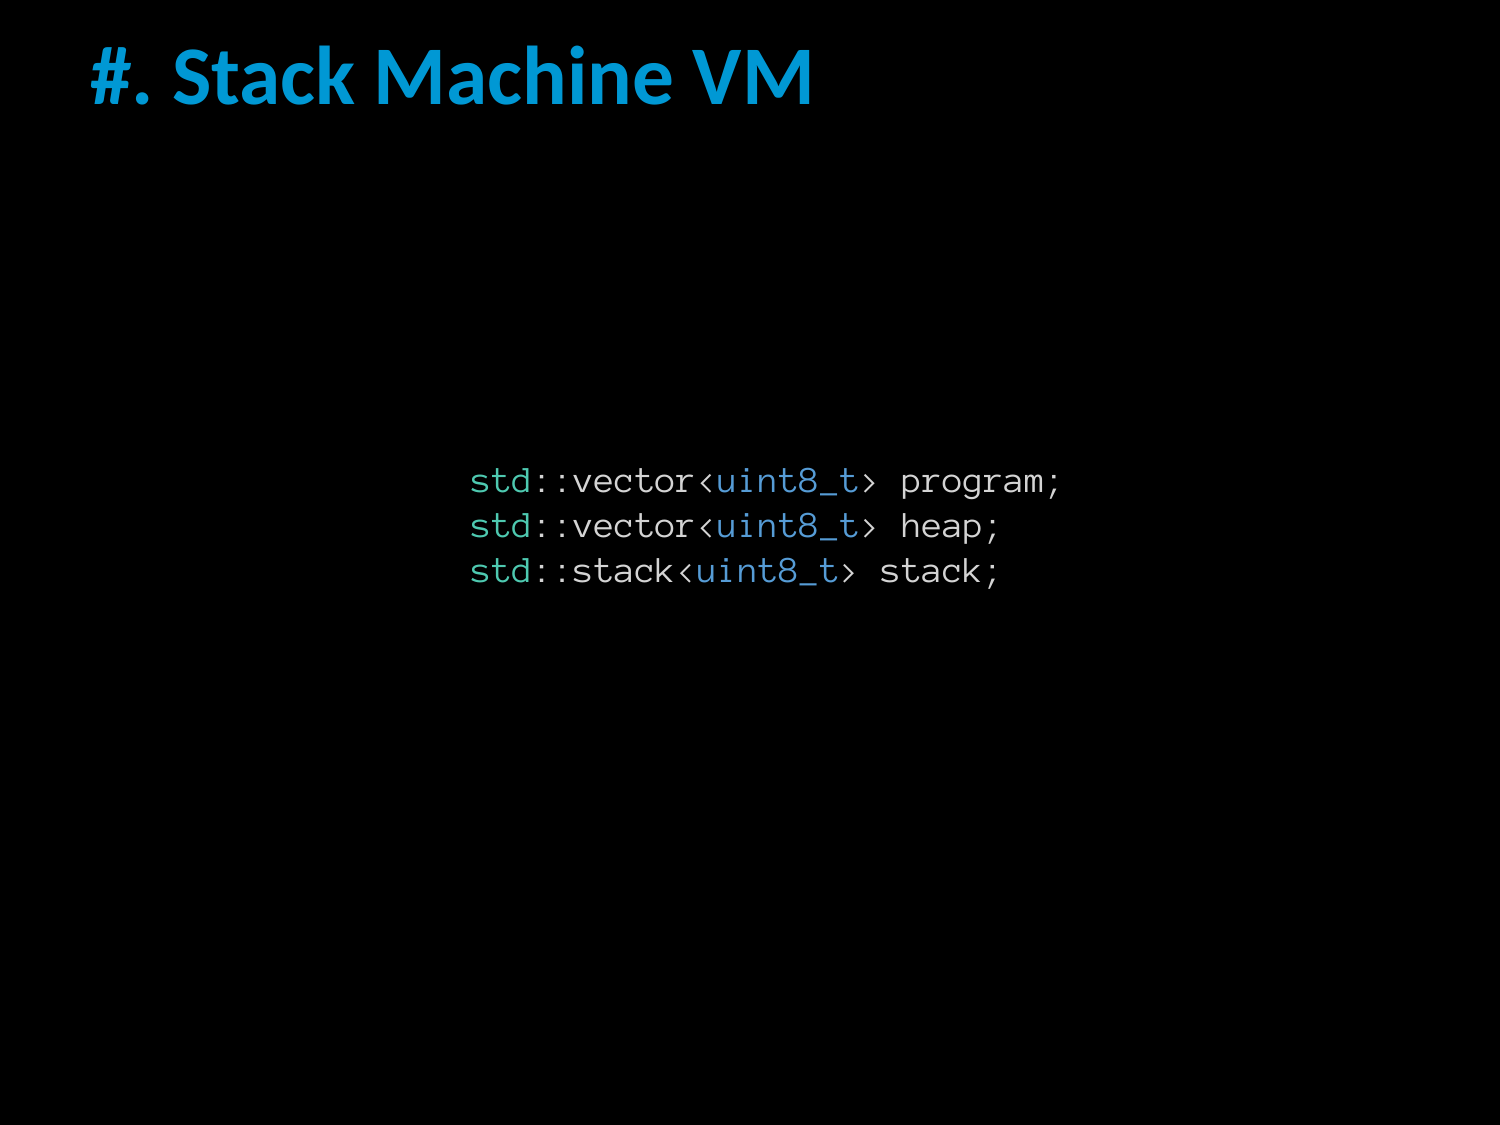

# #. Stack Machine VM

    std::vector<uint8_t> program;
    std::vector<uint8_t> heap;
    std::stack<uint8_t> stack;